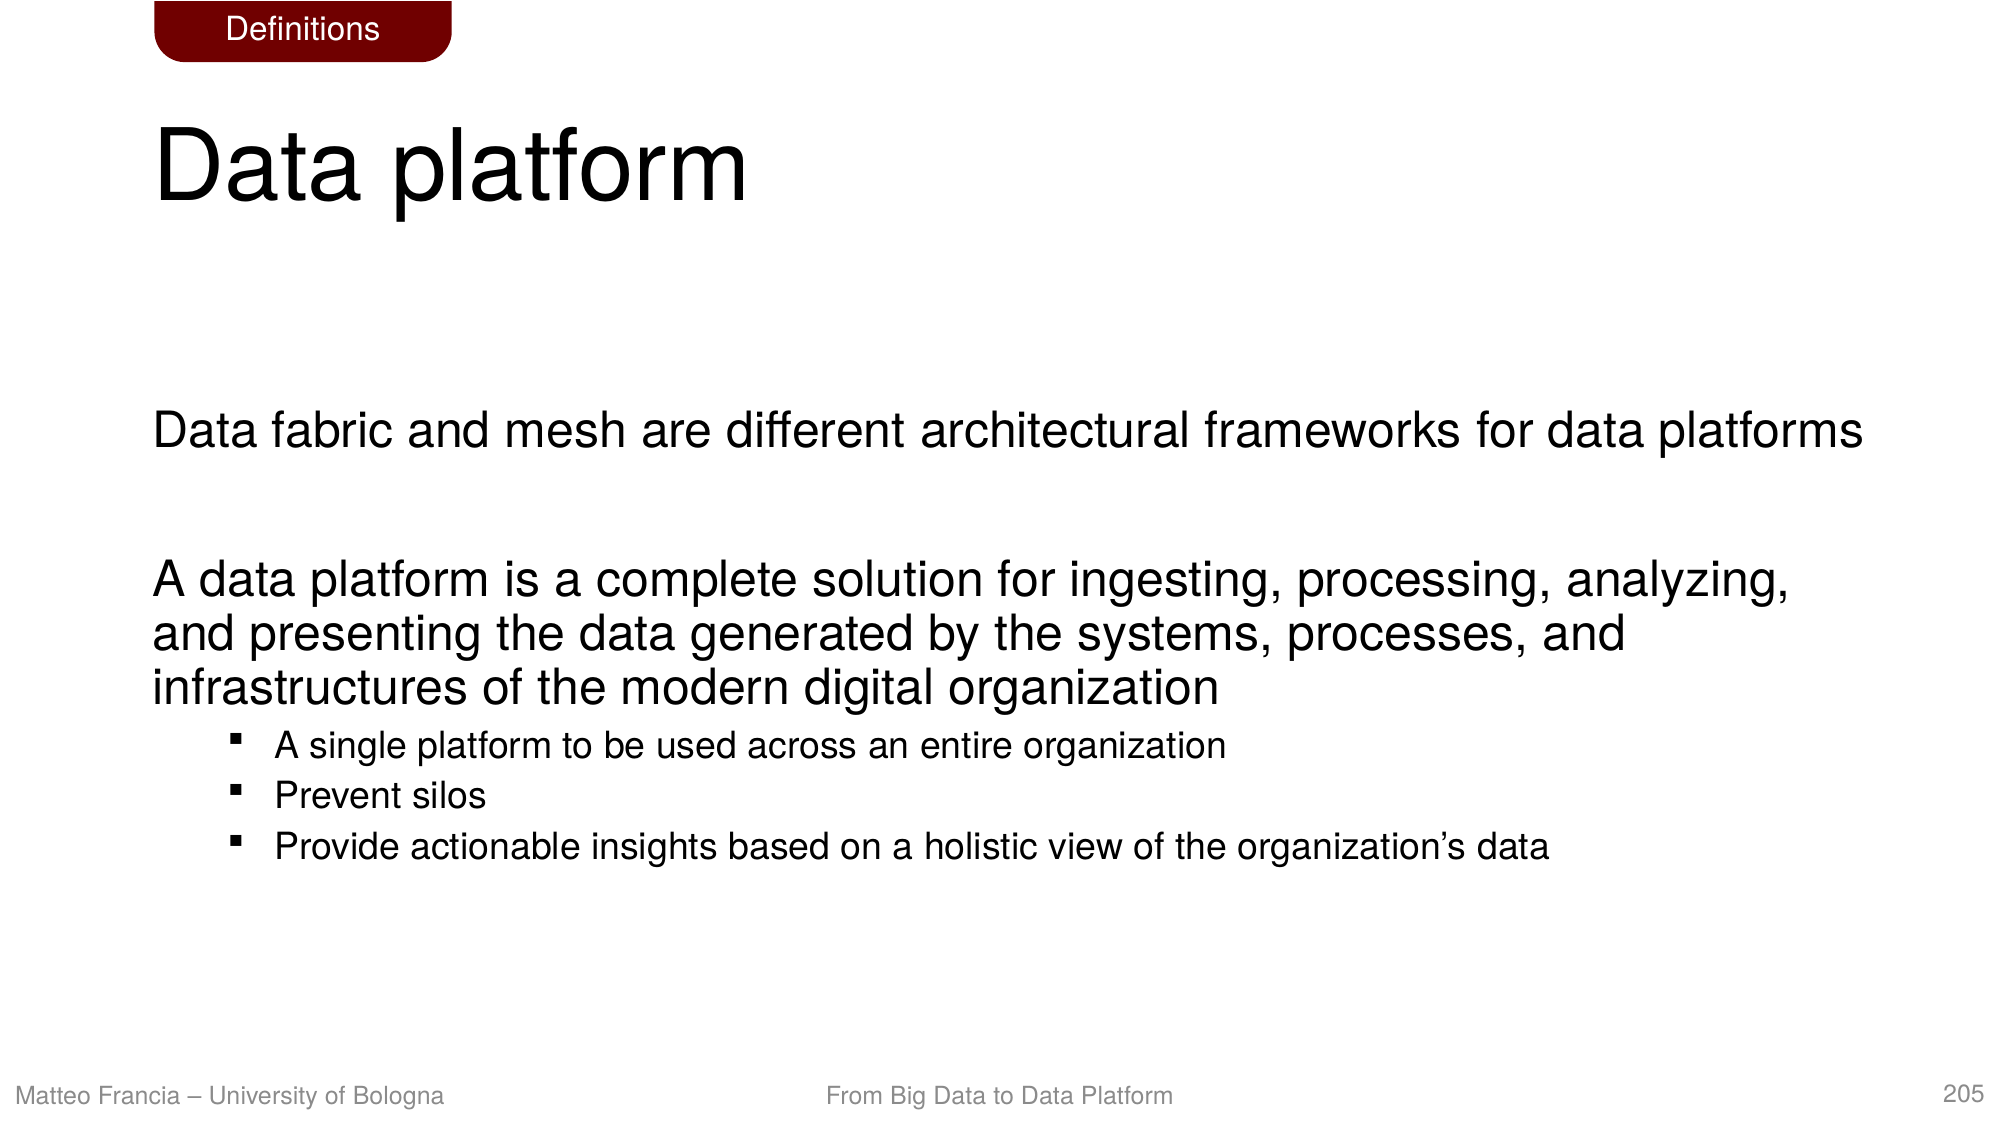

Definitions
# Data platform
Data fabric and mesh are different architectural frameworks for data platforms

A data platform is a complete solution for ingesting, processing, analyzing, and presenting the data generated by the systems, processes, and infrastructures of the modern digital organization
A single platform to be used across an entire organization
Prevent silos
Provide actionable insights based on a holistic view of the organization’s data

205
Matteo Francia – University of Bologna